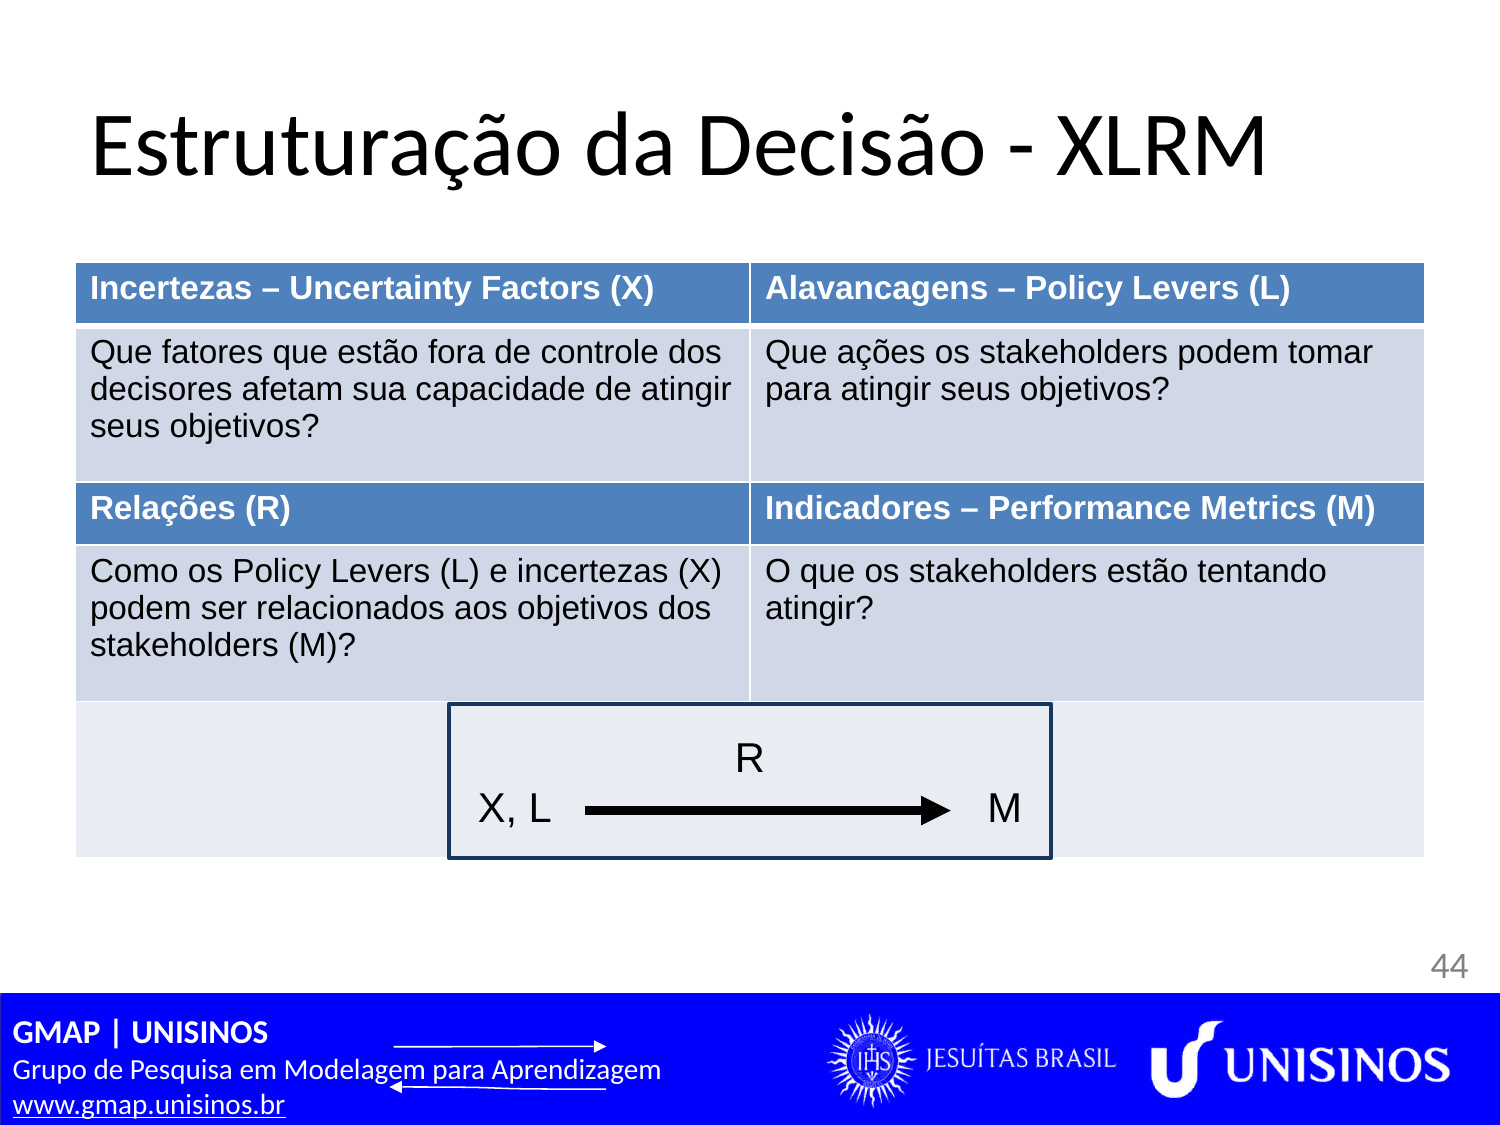

# Estruturação da Decisão - XLRM
| Incertezas – Uncertainty Factors (X) | Alavancagens – Policy Levers (L) |
| --- | --- |
| Que fatores que estão fora de controle dos decisores afetam sua capacidade de atingir seus objetivos? | Que ações os stakeholders podem tomar para atingir seus objetivos? |
| Relações (R) | Indicadores – Performance Metrics (M) |
| Como os Policy Levers (L) e incertezas (X) podem ser relacionados aos objetivos dos stakeholders (M)? | O que os stakeholders estão tentando atingir? |
|  |  |
R
X, L                                      M